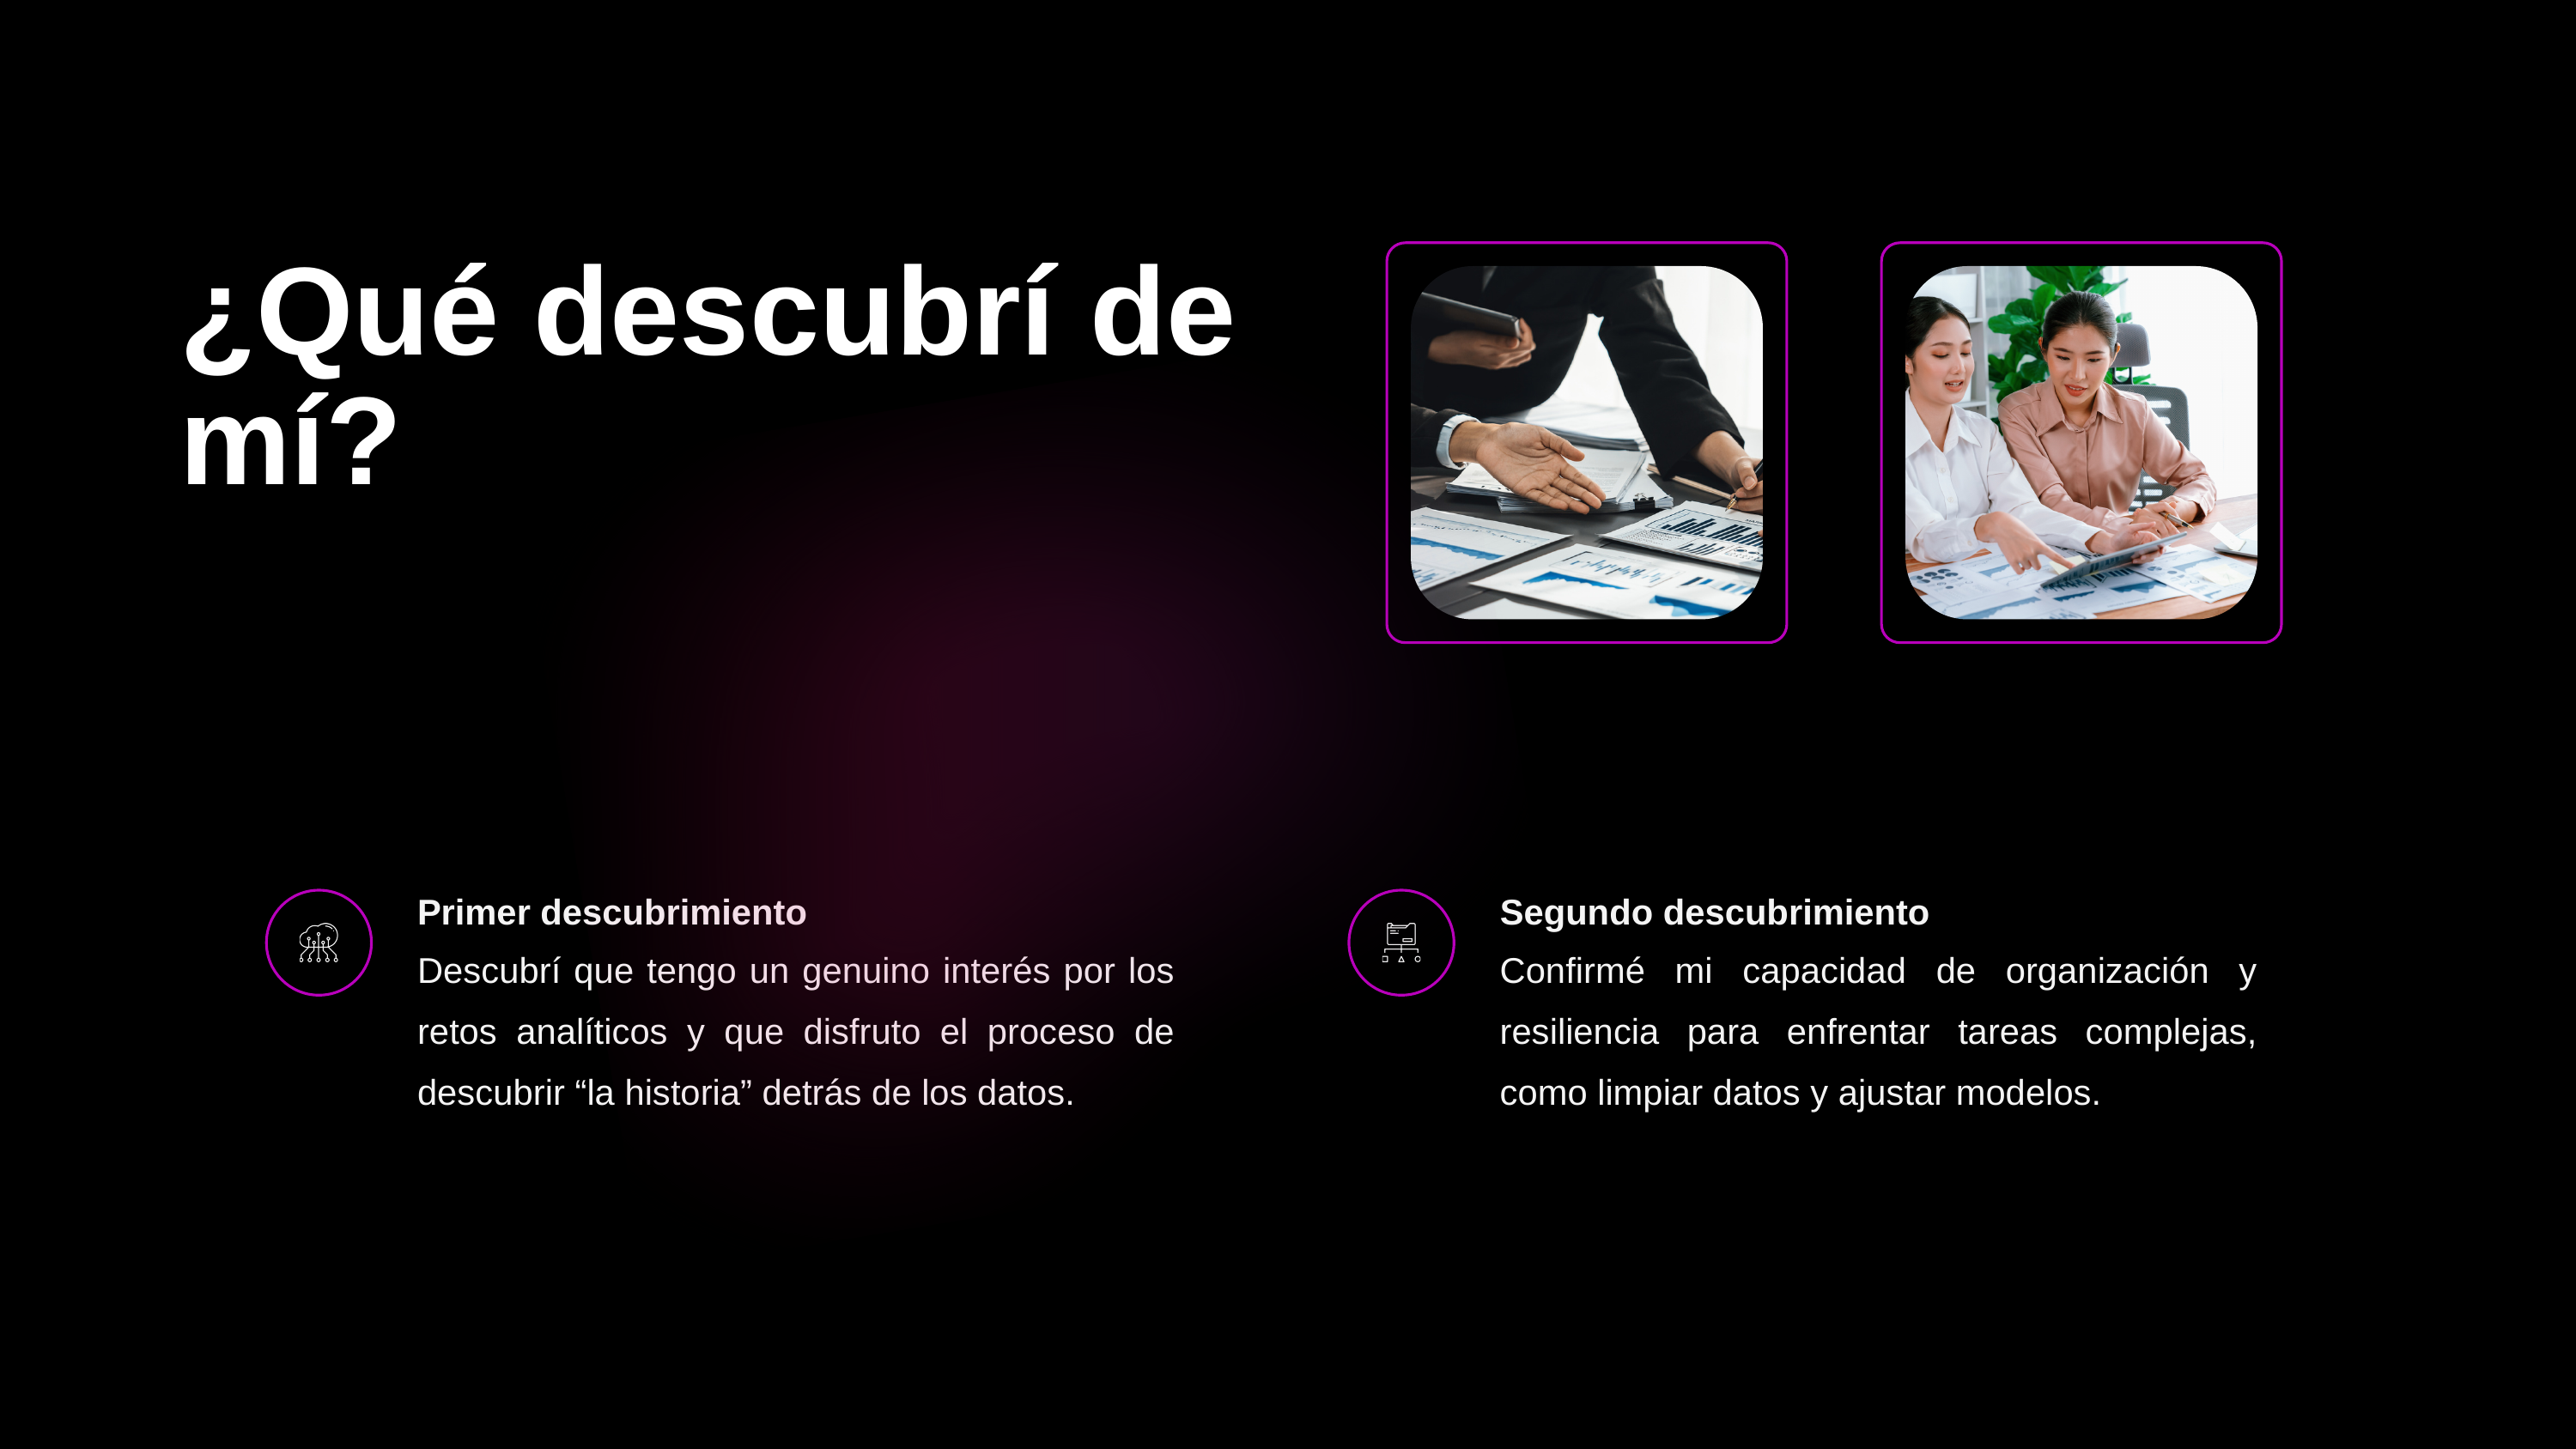

¿Qué descubrí de mí?

Primer descubrimiento
Segundo descubrimiento

Descubrí que tengo un genuino interés por los retos analíticos y que disfruto el proceso de descubrir “la historia” detrás de los datos.
Confirmé mi capacidad de organización y resiliencia para enfrentar tareas complejas, como limpiar datos y ajustar modelos.